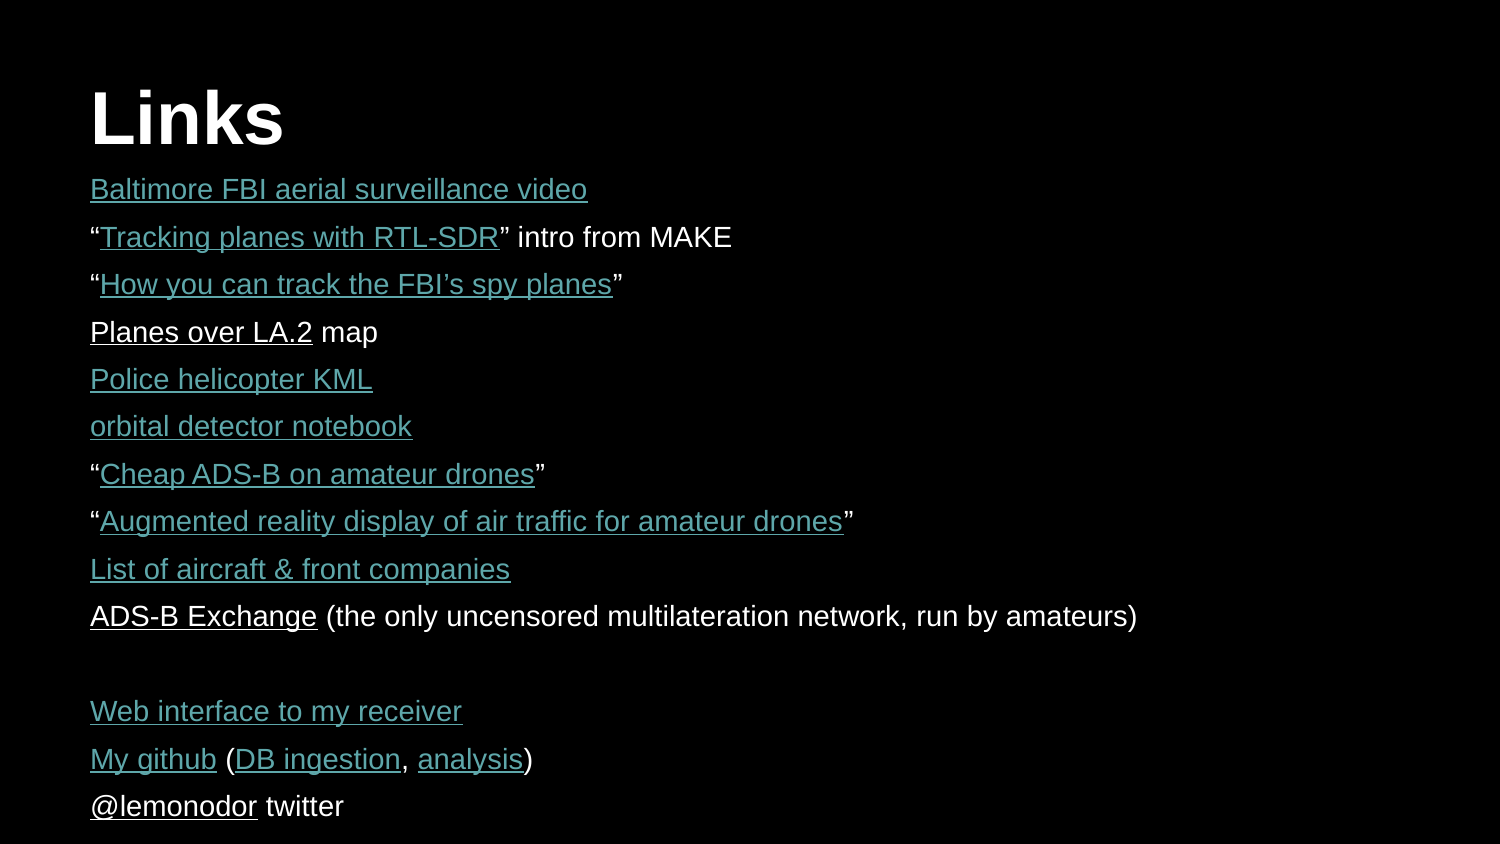

# Links
Baltimore FBI aerial surveillance video
“Tracking planes with RTL-SDR” intro from MAKE
“How you can track the FBI’s spy planes”
Planes over LA.2 map
Police helicopter KML
orbital detector notebook
“Cheap ADS-B on amateur drones”
“Augmented reality display of air traffic for amateur drones”
List of aircraft & front companies
ADS-B Exchange (the only uncensored multilateration network, run by amateurs)

Web interface to my receiver
My github (DB ingestion, analysis)
@lemonodor twitter